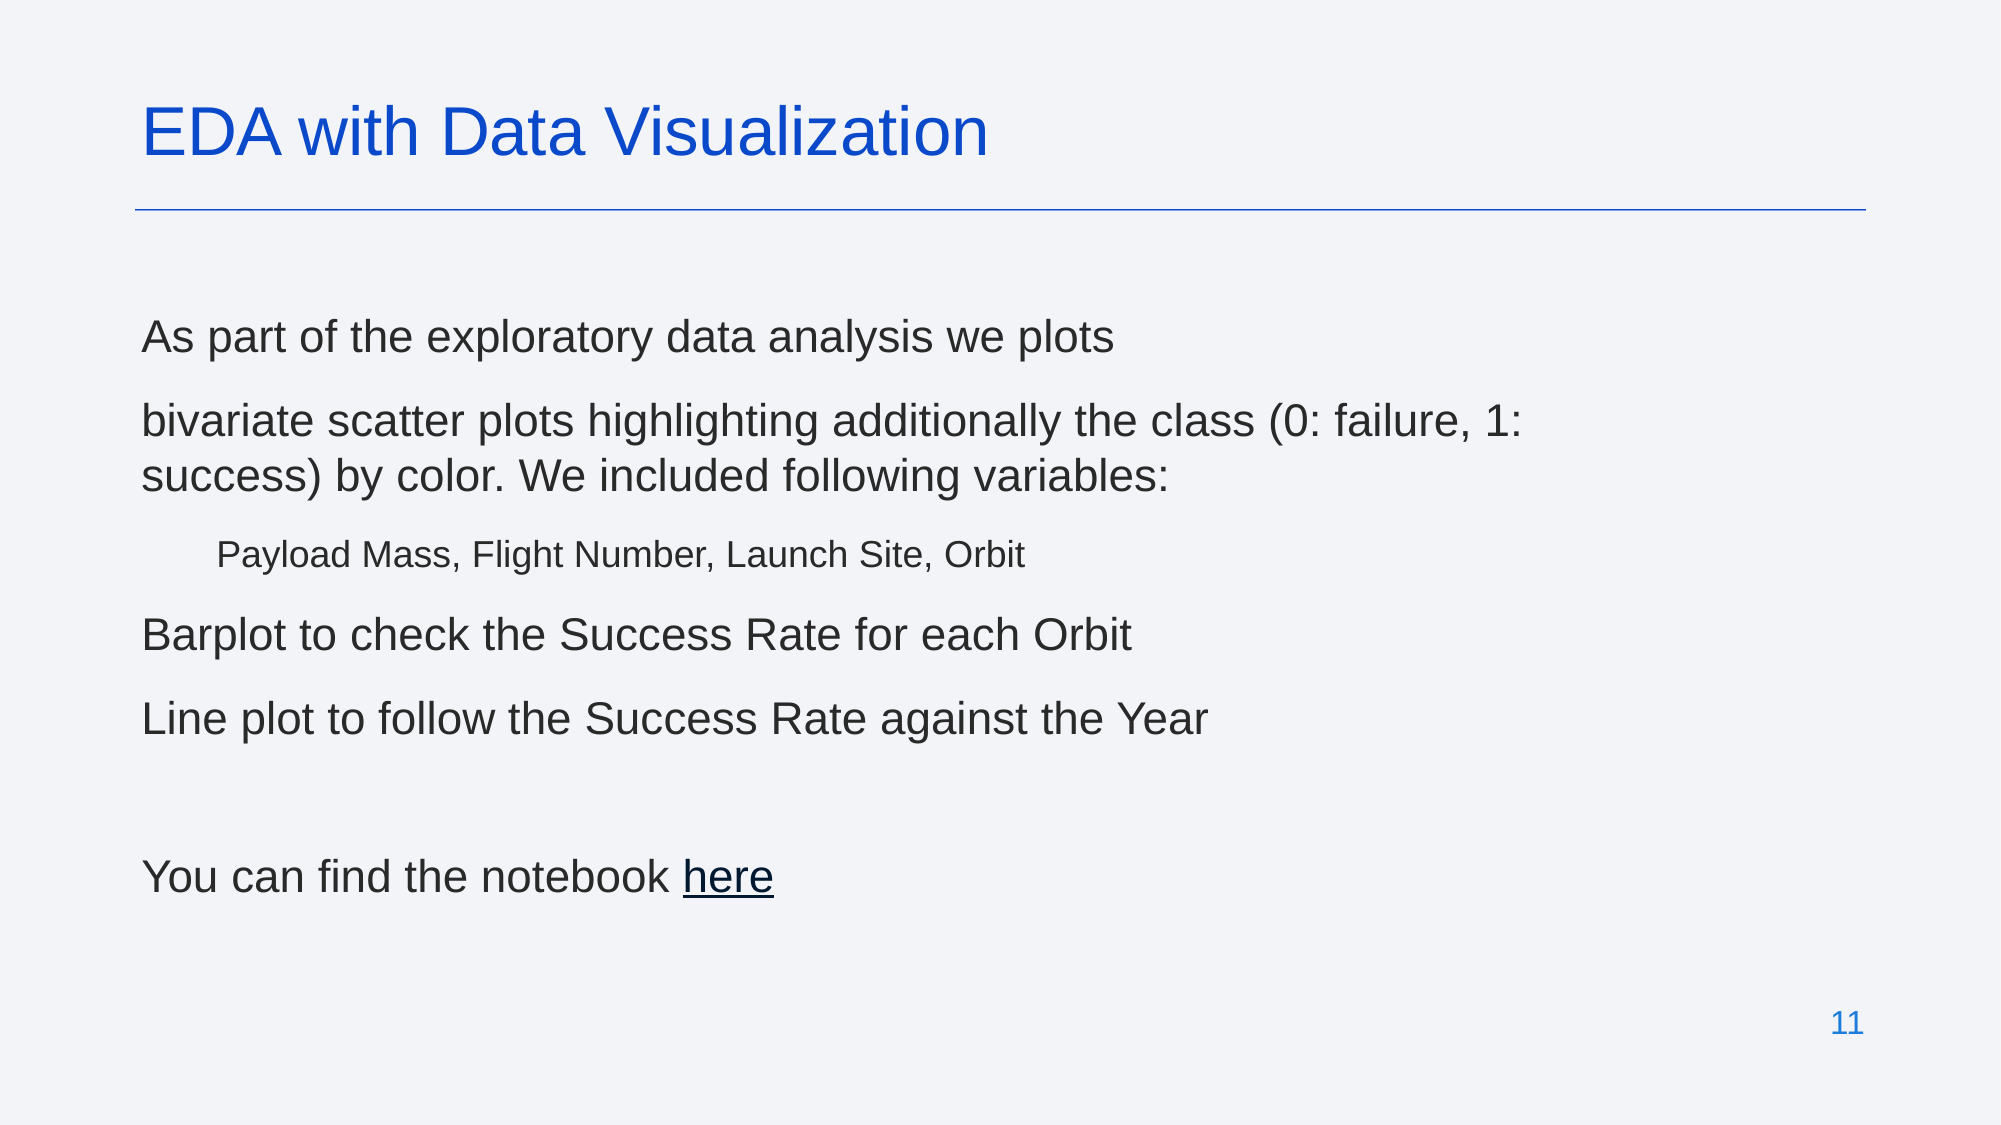

EDA with Data Visualization
As part of the exploratory data analysis we plots
bivariate scatter plots highlighting additionally the class (0: failure, 1: success) by color. We included following variables:
Payload Mass, Flight Number, Launch Site, Orbit
Barplot to check the Success Rate for each Orbit
Line plot to follow the Success Rate against the Year

You can find the notebook here

11